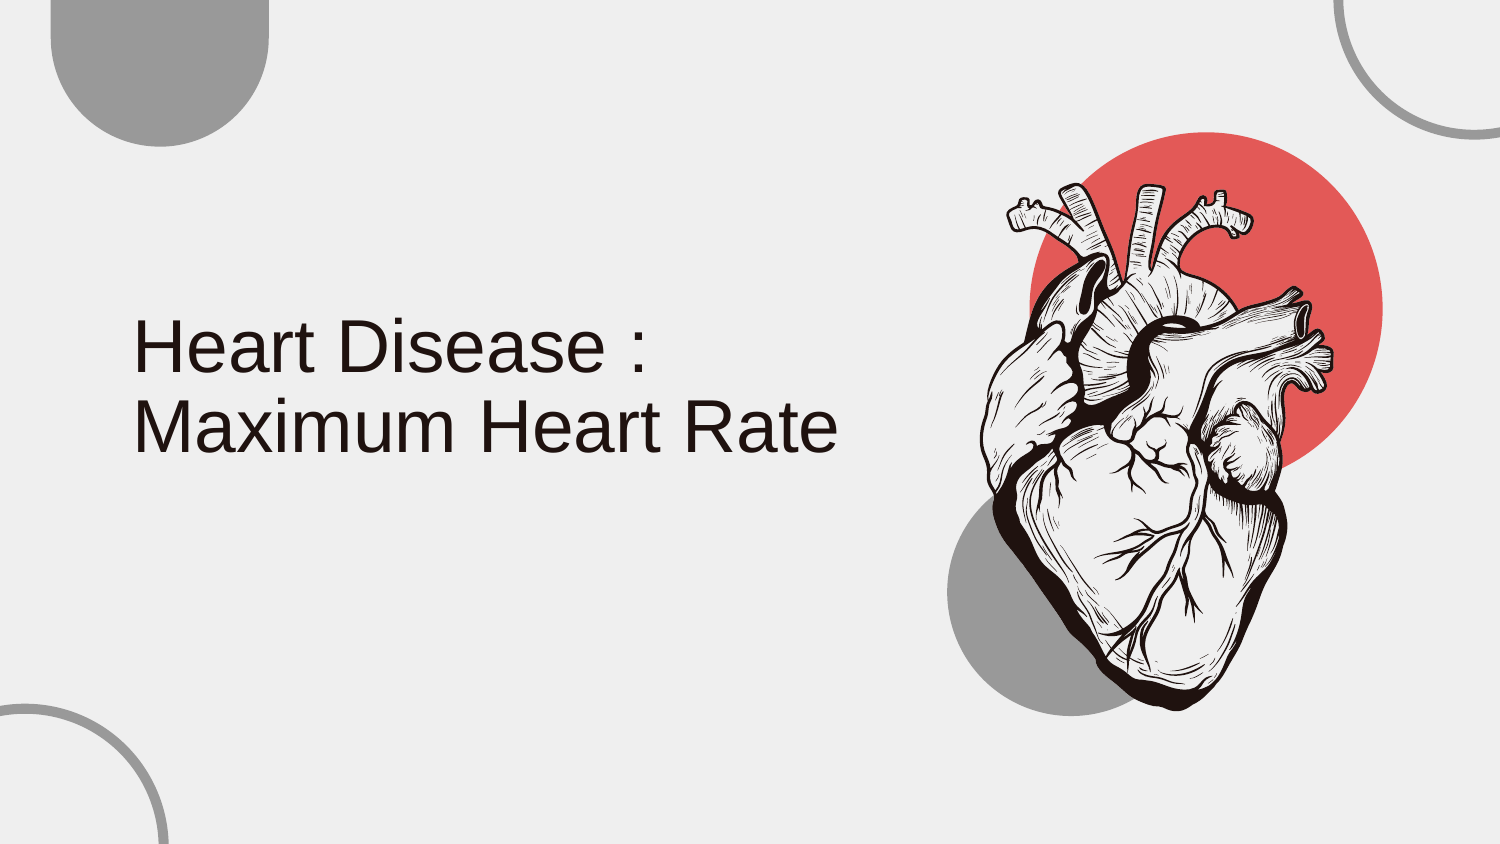

# Heart Disease : Maximum Heart Rate